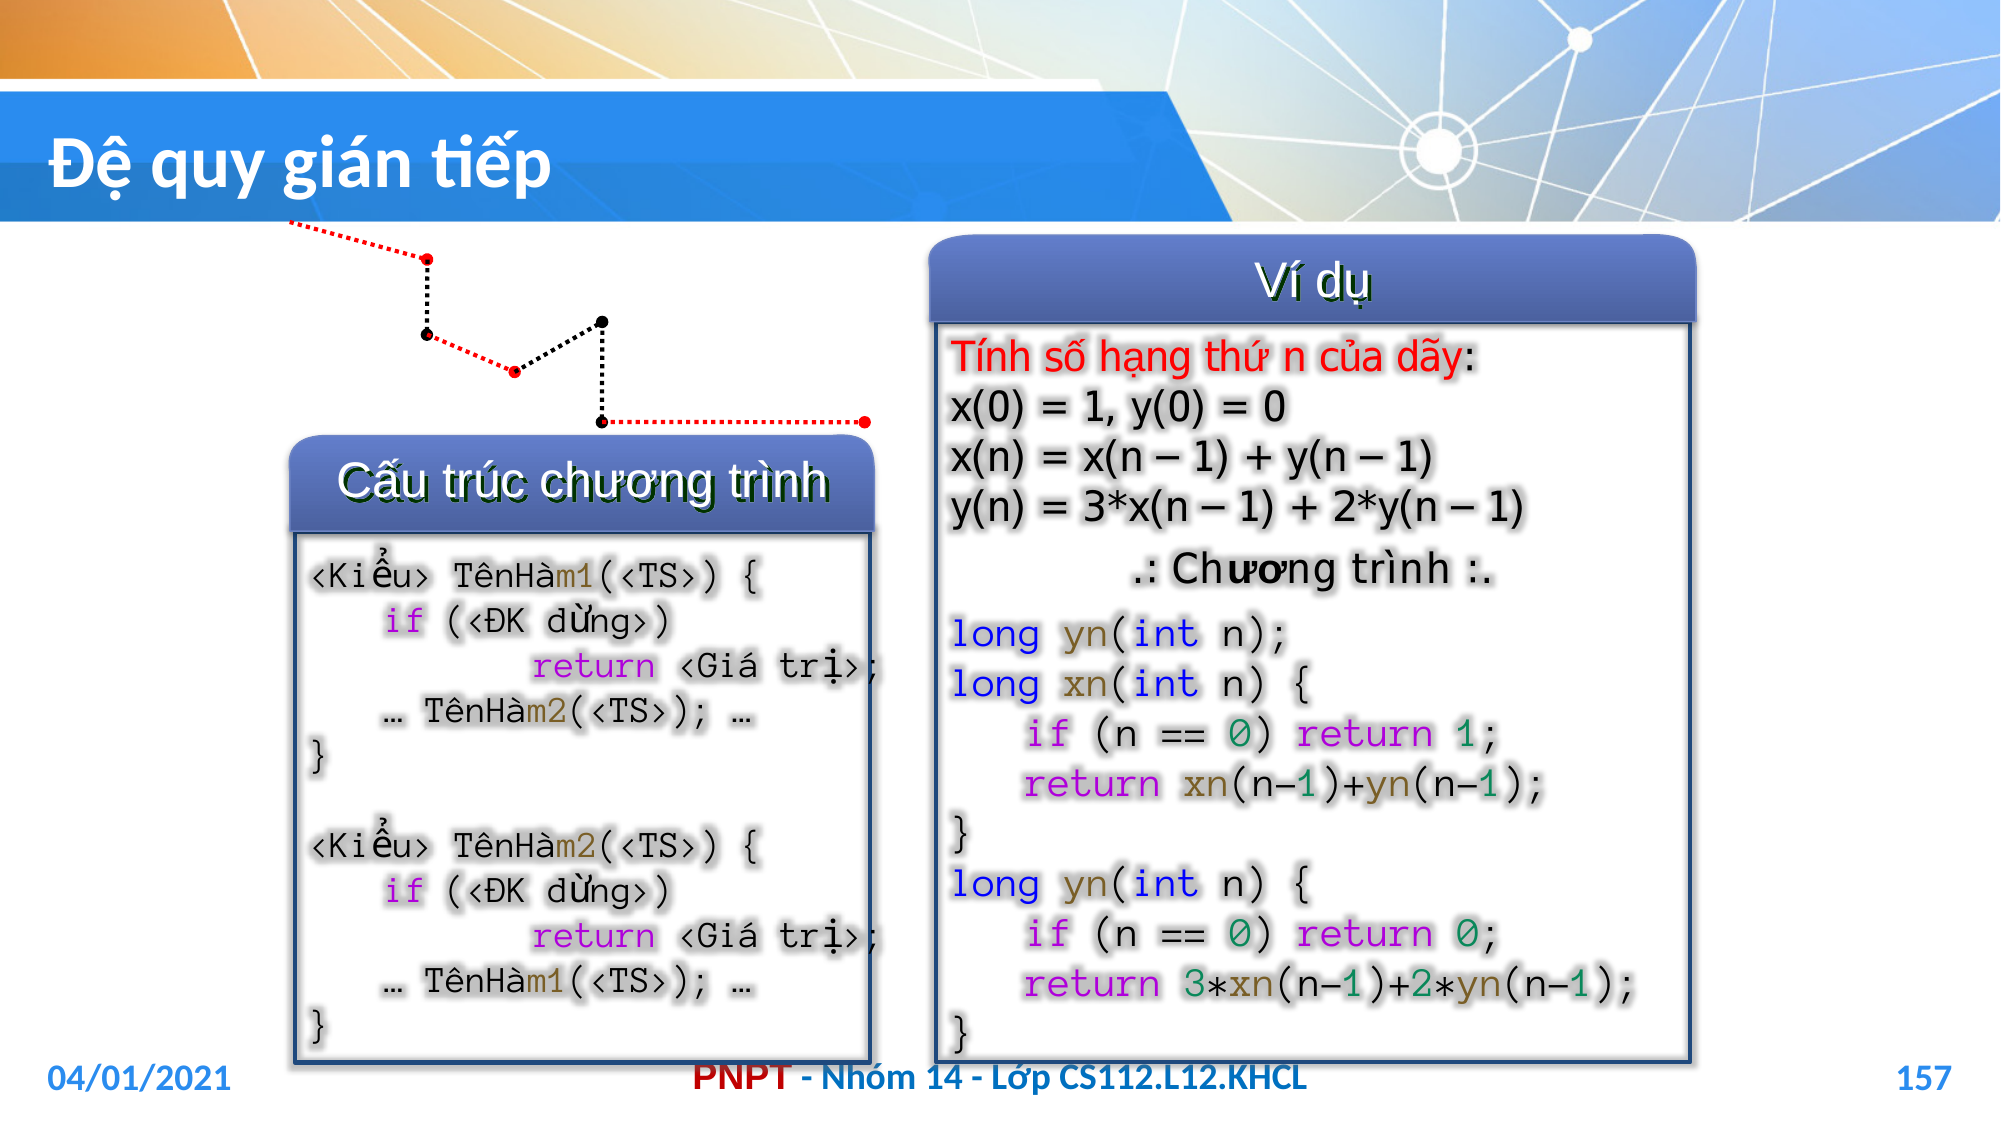

# Đệ quy gián tiếp

Ví dụ
Tính số hạng thứ n của dãy:
x(0) = 1, y(0) = 0
x(n) = x(n – 1) + y(n – 1)
y(n) = 3*x(n – 1) + 2*y(n – 1)

.: Chương trình :.

long yn(int n);
long xn(int n) {
if (n == 0) return 1;
return xn(n-1)+yn(n-1);
}
long yn(int n) {
if (n == 0) return 0;
return 3*xn(n-1)+2*yn(n-1);
}

Cấu trúc chương trình
<Kiểu> TênHàm1(<TS>) {
if (<ĐK dừng>)
	return <Giá trị>;
… TênHàm2(<TS>); …
}

<Kiểu> TênHàm2(<TS>) {
if (<ĐK dừng>)
	return <Giá trị>;
… TênHàm1(<TS>); …
}
04/01/2021
157